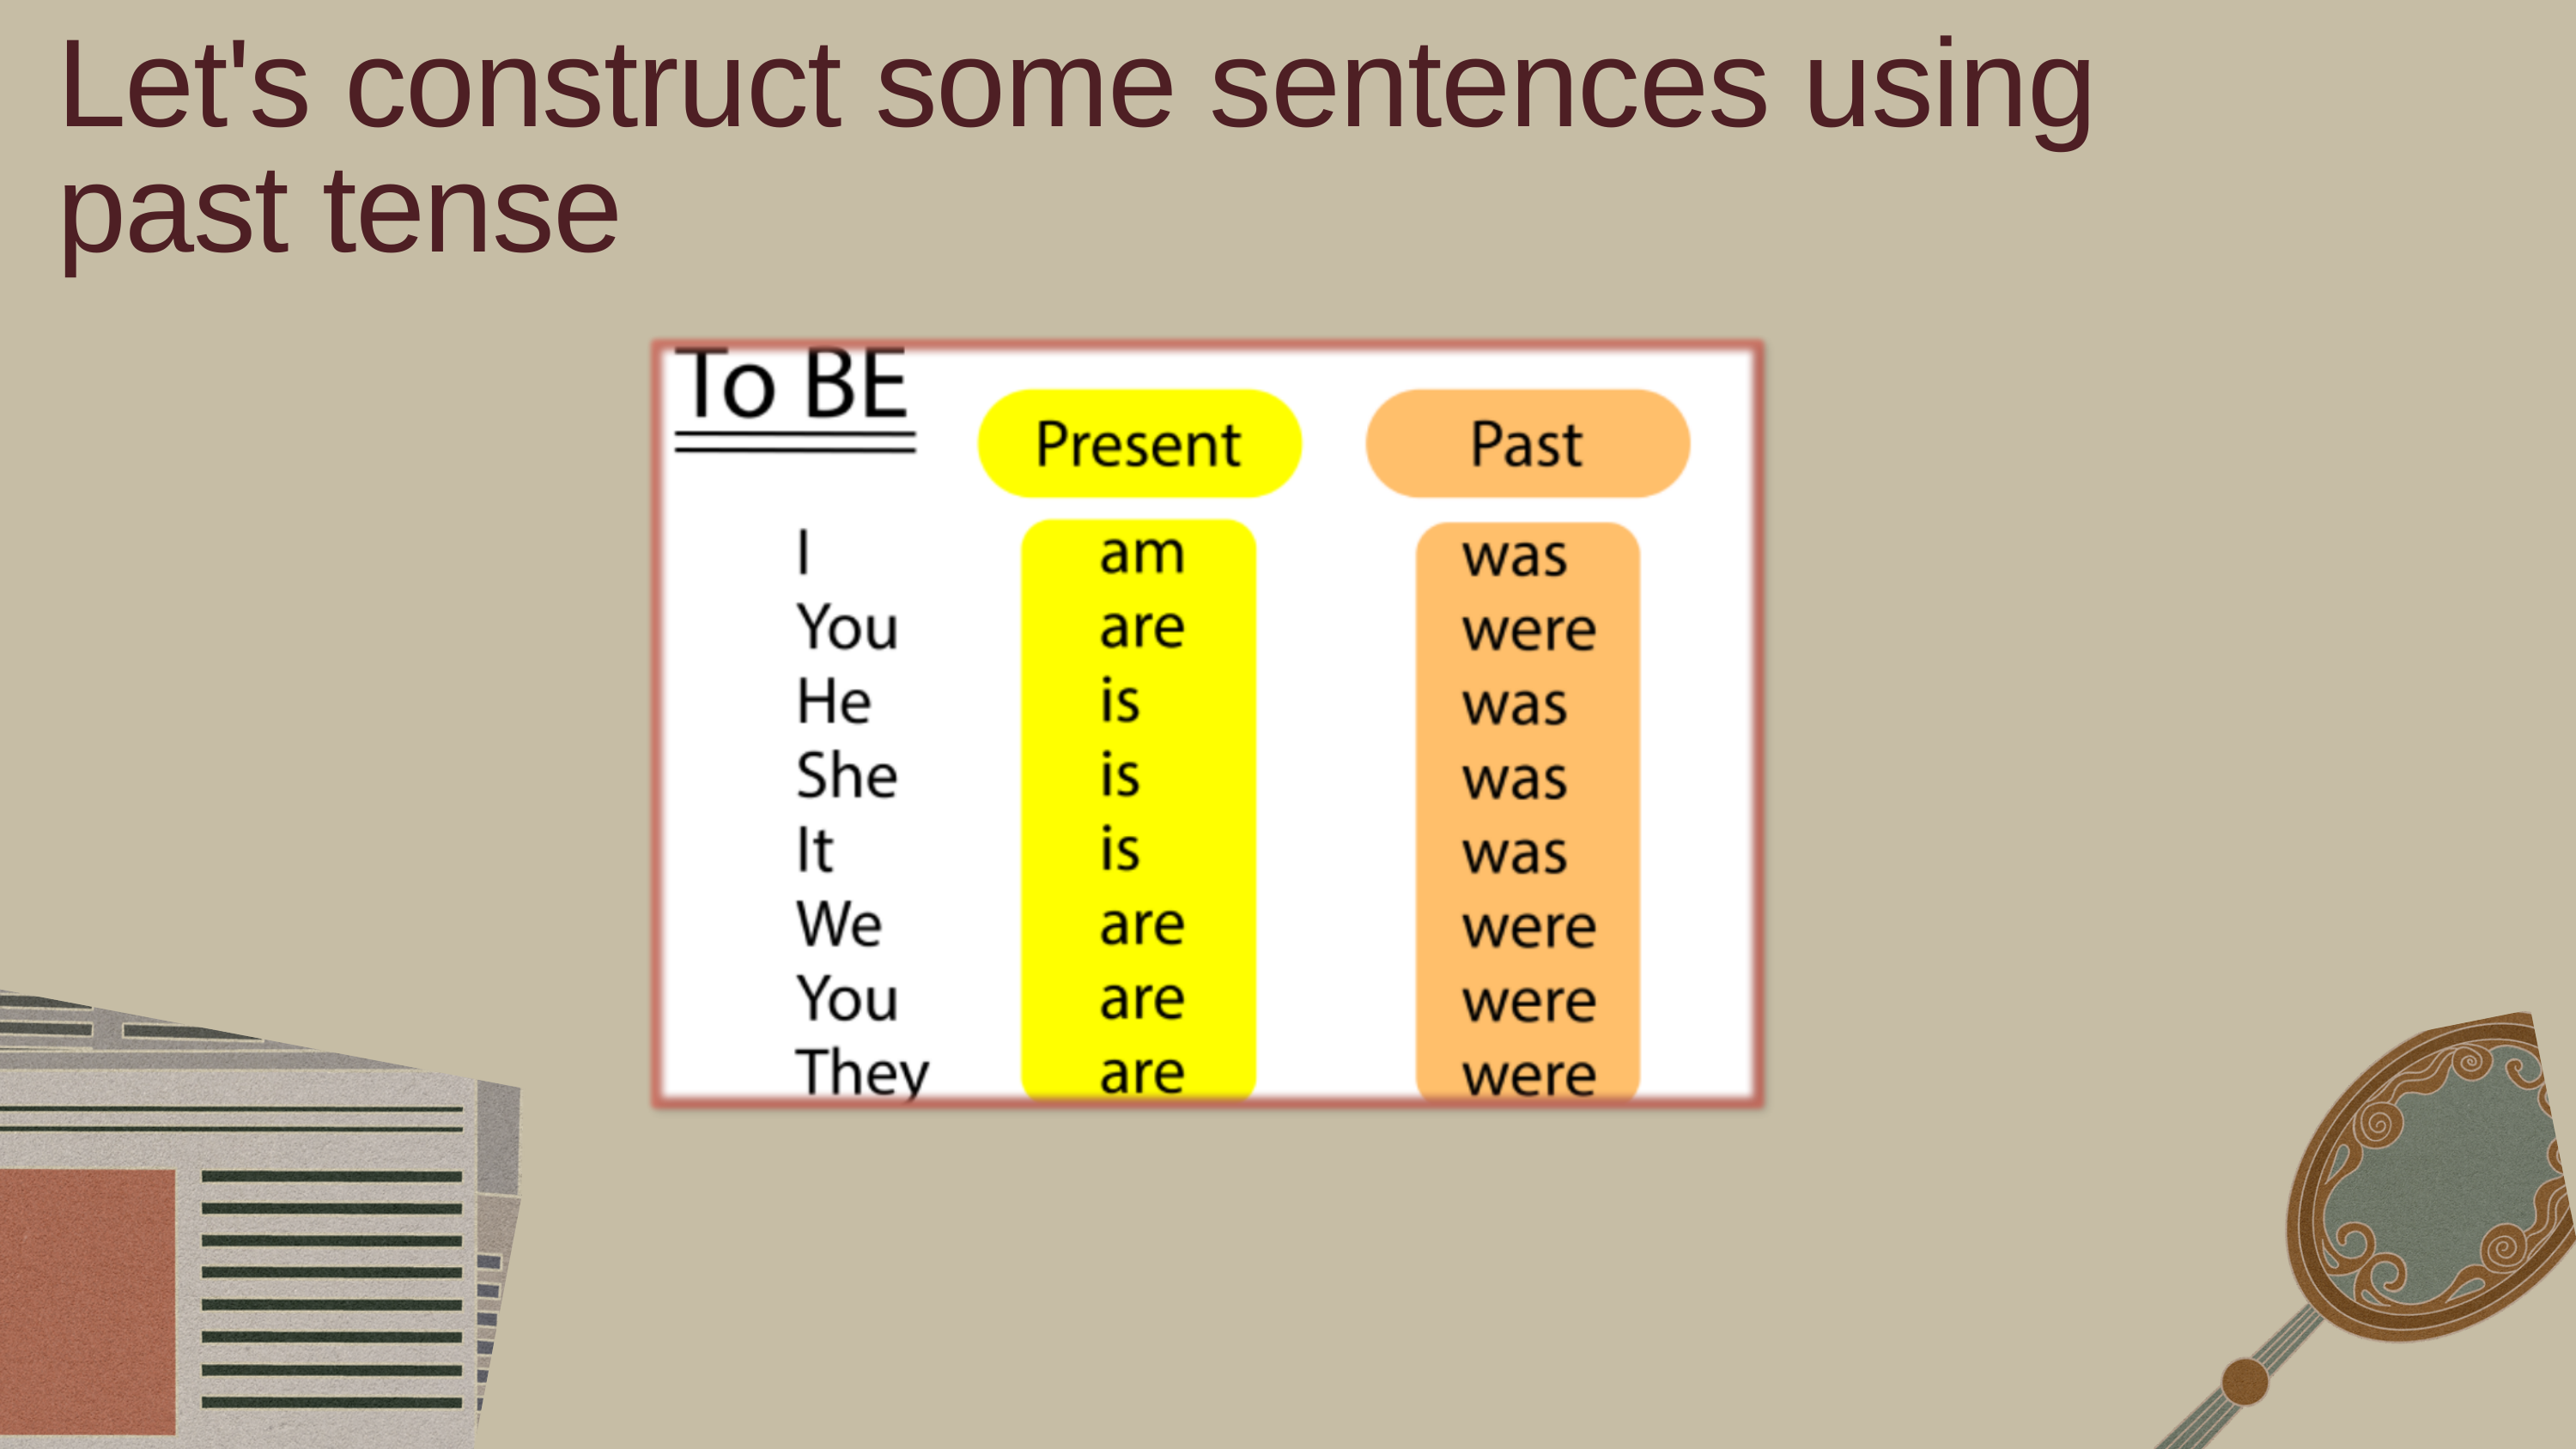

Let's construct some sentences using past tense